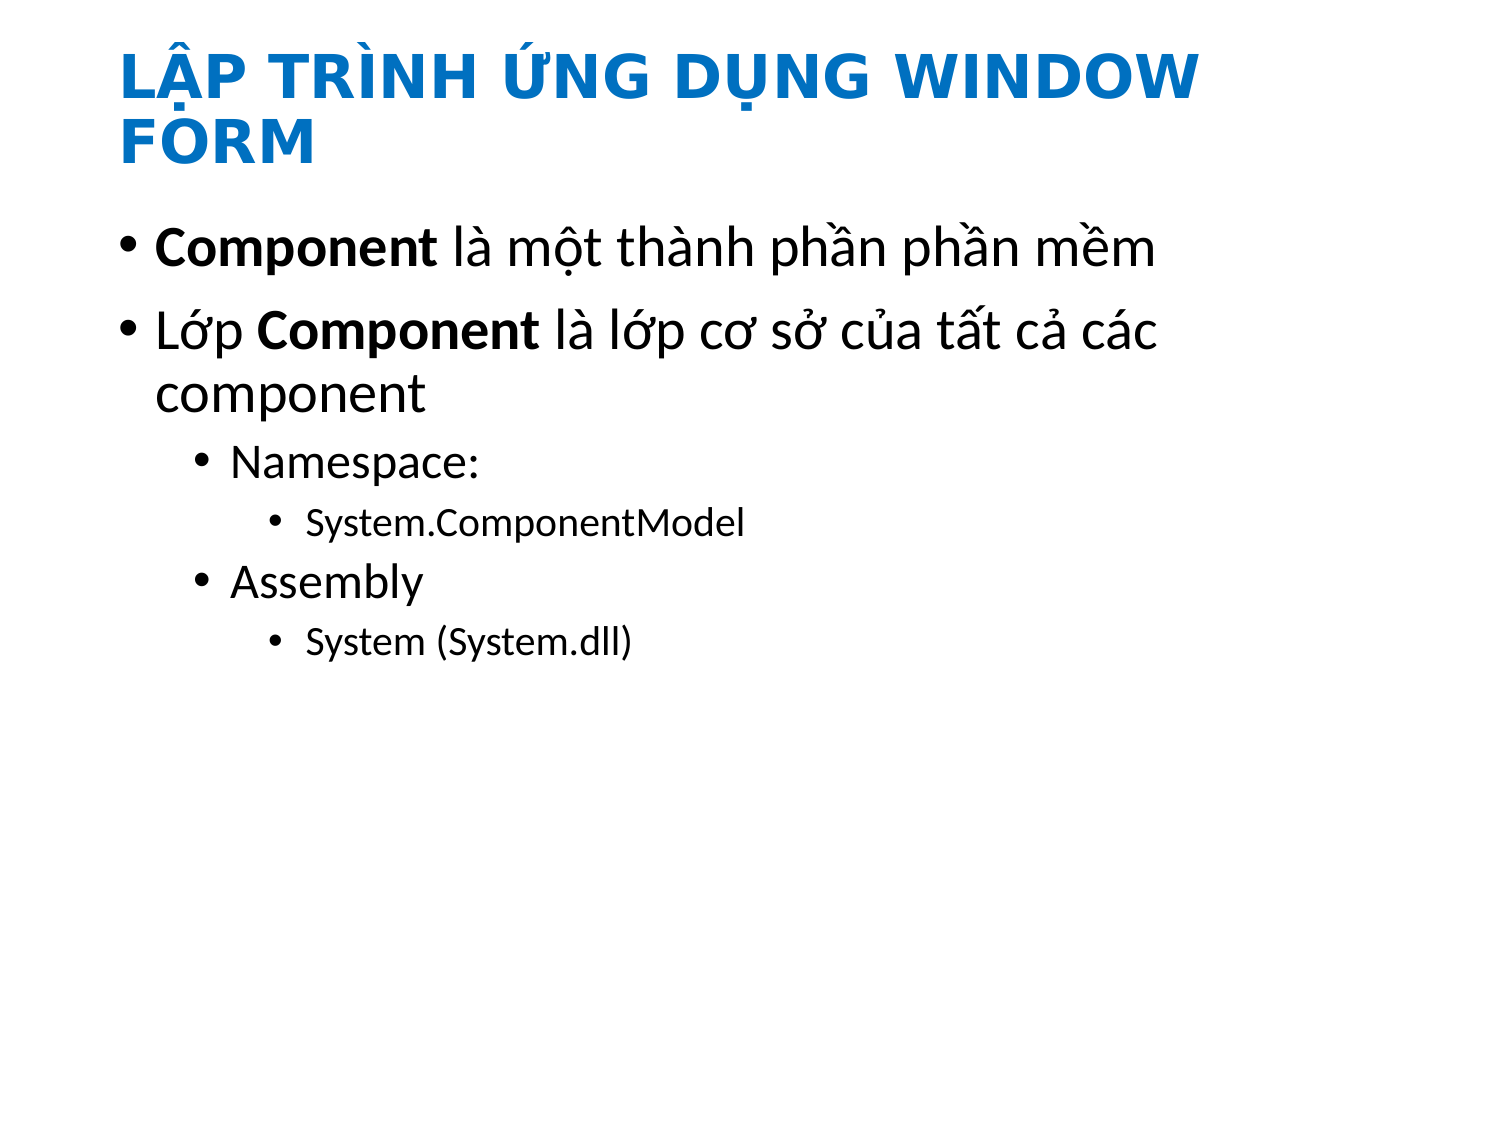

# LẬP TRÌNH ỨNG DỤNG WINDOW FORM
Component là một thành phần phần mềm
Lớp Component là lớp cơ sở của tất cả các component
Namespace:
System.ComponentModel
Assembly
System (System.dll)